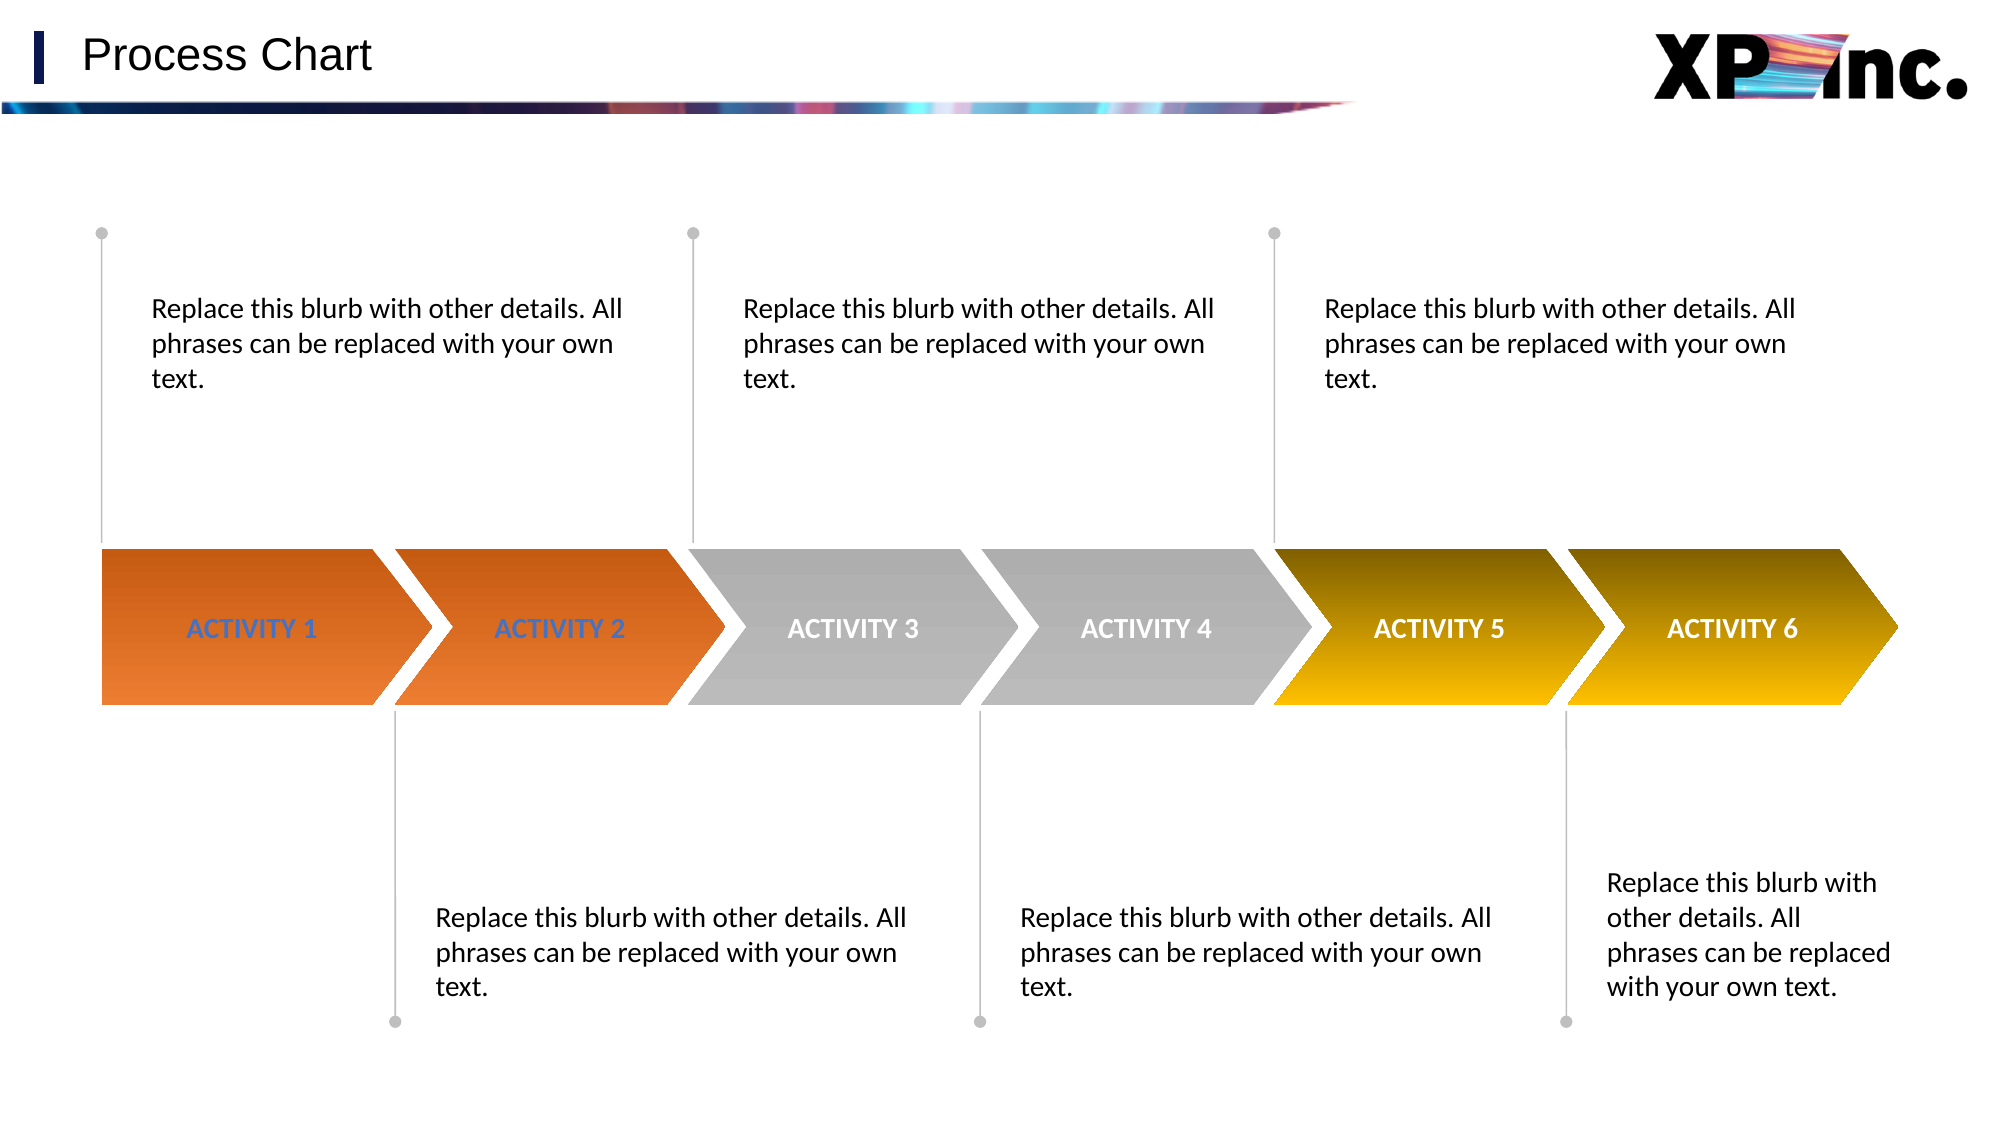

# Process Chart

Replace this blurb with other details. All phrases can be replaced with your own text.
Replace this blurb with other details. All phrases can be replaced with your own text.
Replace this blurb with other details. All phrases can be replaced with your own text.
ACTIVITY 1
ACTIVITY 2
ACTIVITY 3
ACTIVITY 4
ACTIVITY 5
ACTIVITY 6

Replace this blurb with other details. All phrases can be replaced with your own text.
Replace this blurb with other details. All phrases can be replaced with your own text.
Replace this blurb with other details. All phrases can be replaced with your own text.